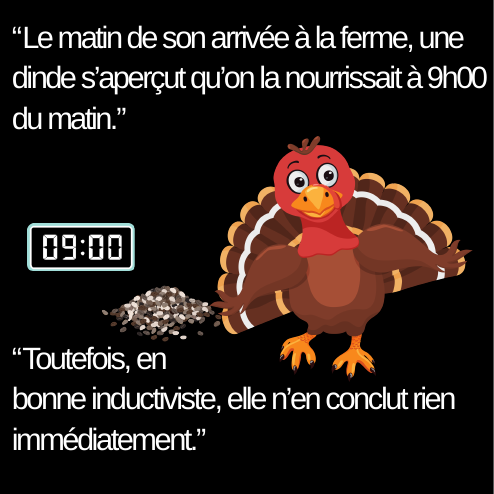

“Le matin de son arrivée à la ferme, une dinde s’aperçut qu’on la nourrissait à 9h00 du matin.”

“Toutefois, en
bonne inductiviste, elle n’en conclut rien immédiatement.”